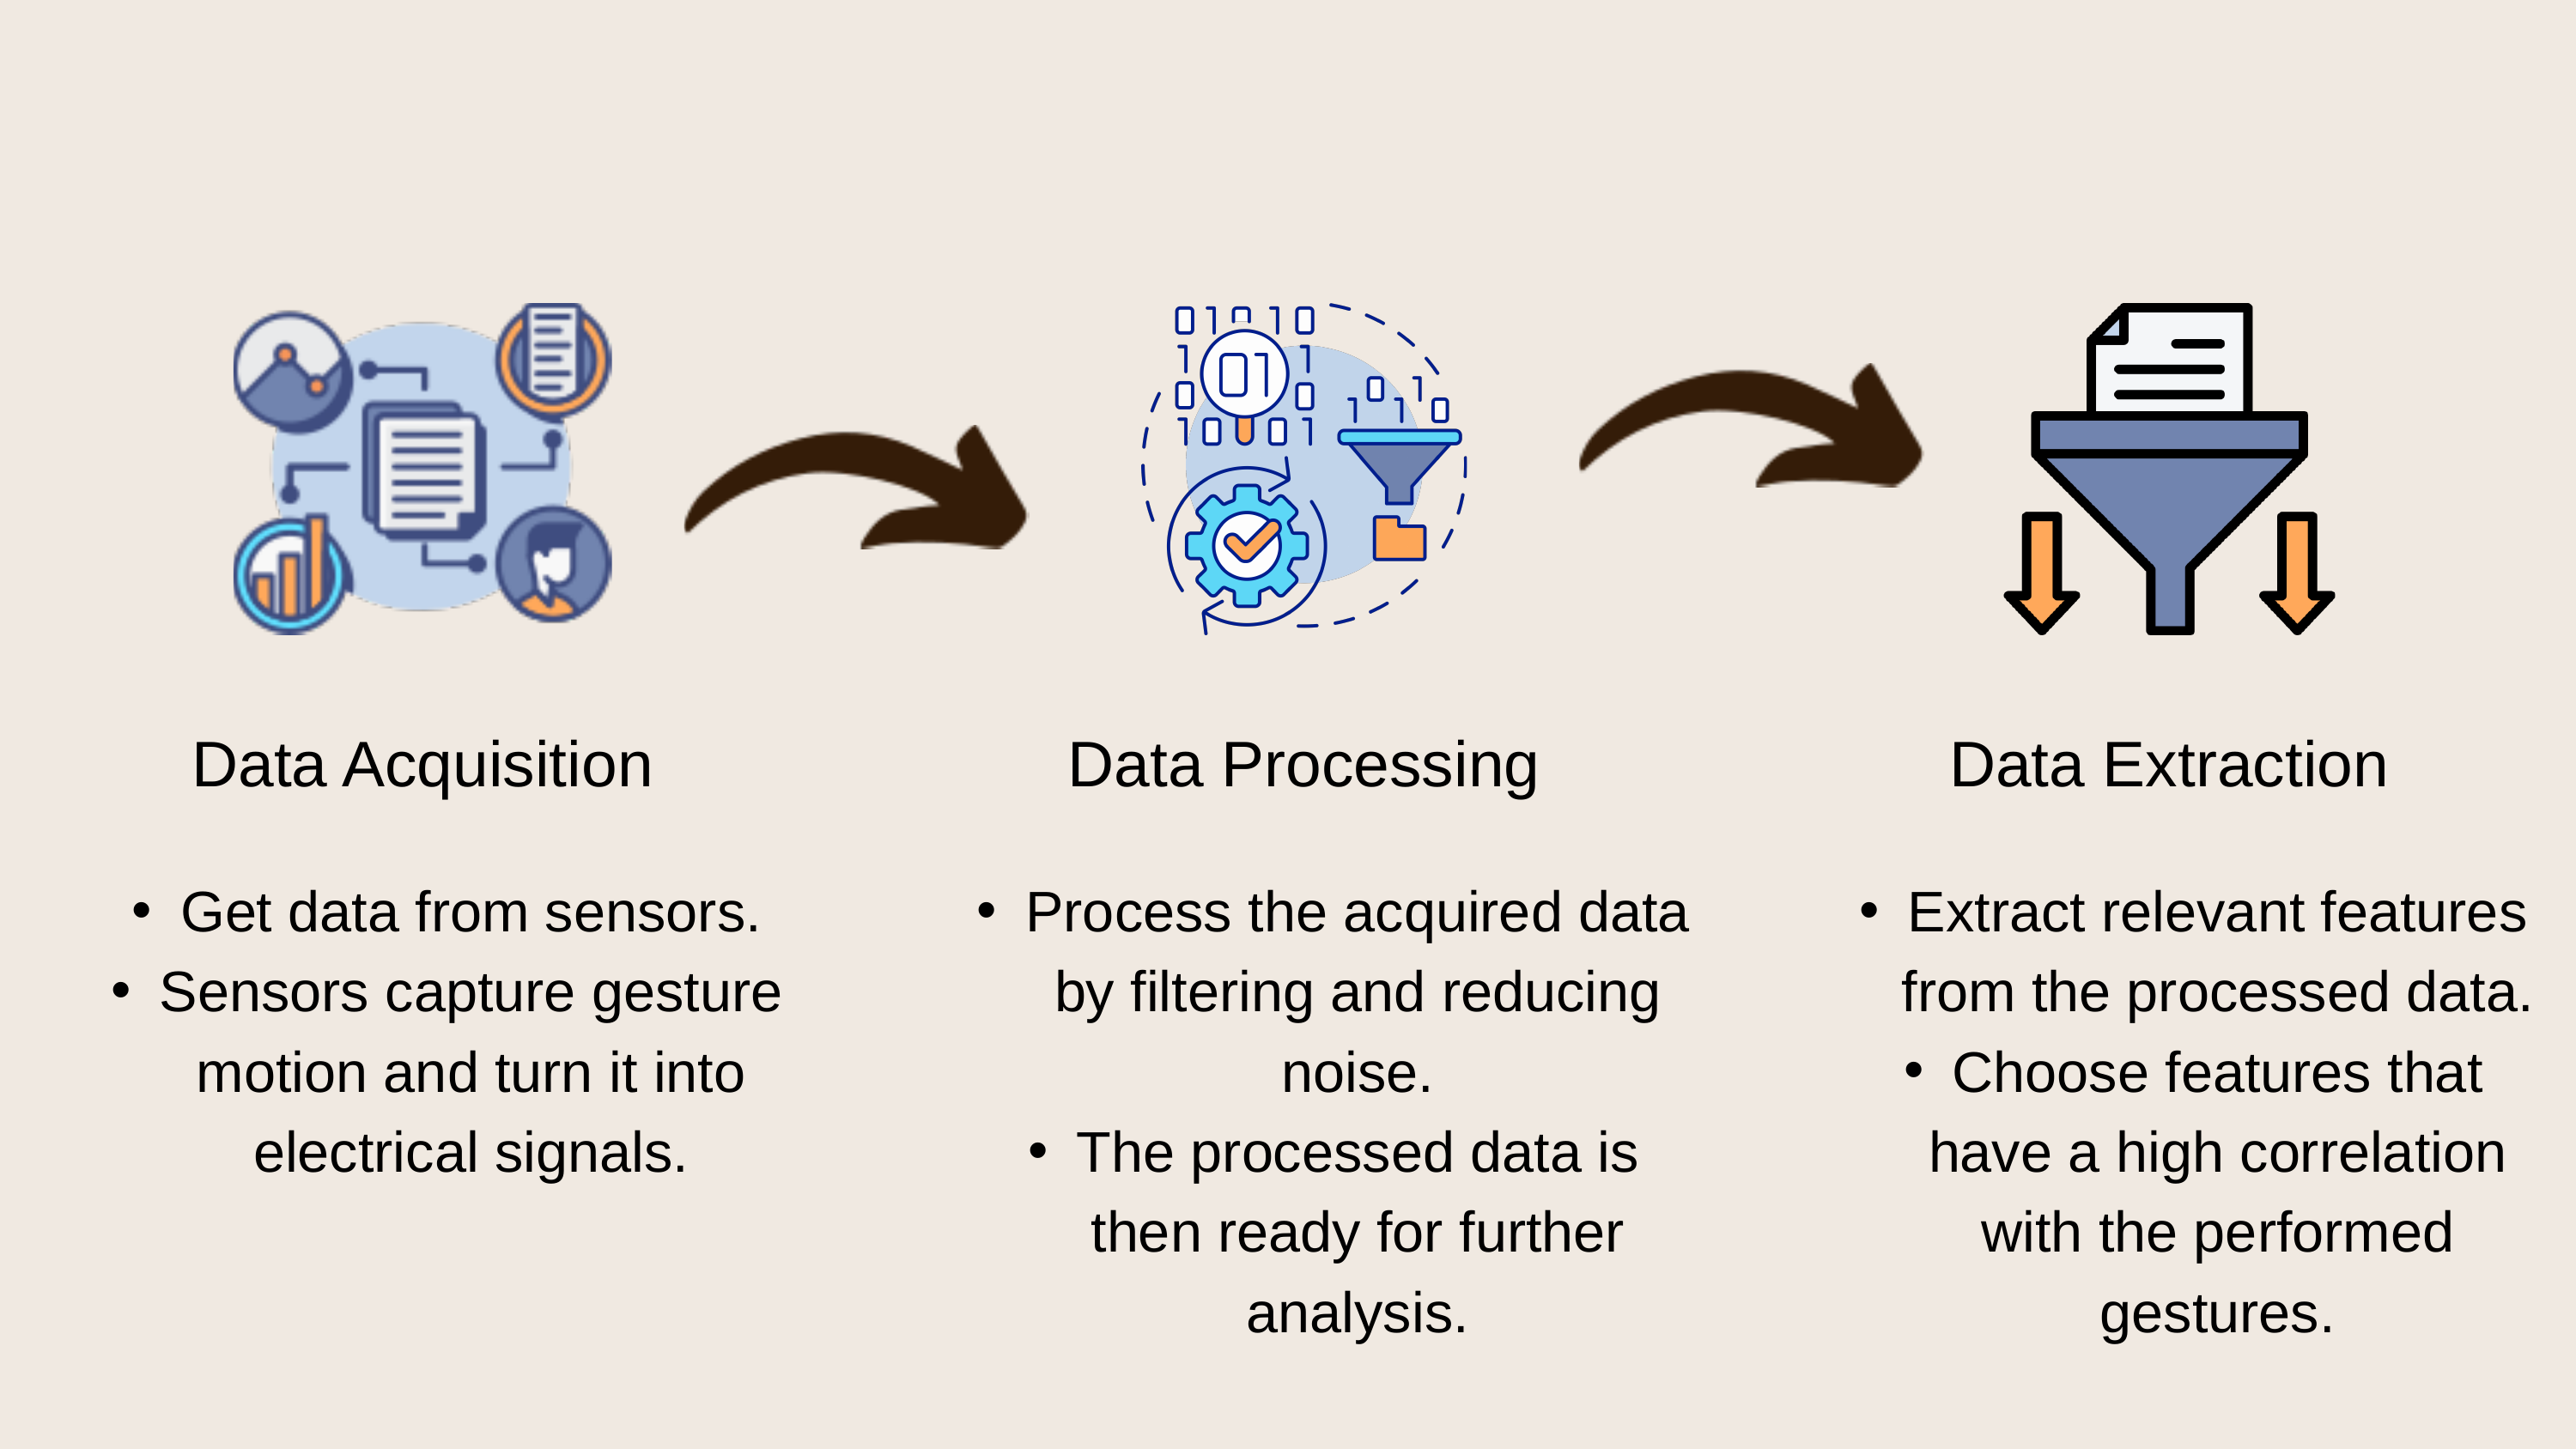

Data Acquisition

Data Processing

Data Extraction

Get data from sensors.
Sensors capture gesture motion and turn it into electrical signals.
Process the acquired data by filtering and reducing noise.
The processed data is then ready for further analysis.
Extract relevant features from the processed data.
Choose features that have a high correlation with the performed gestures.